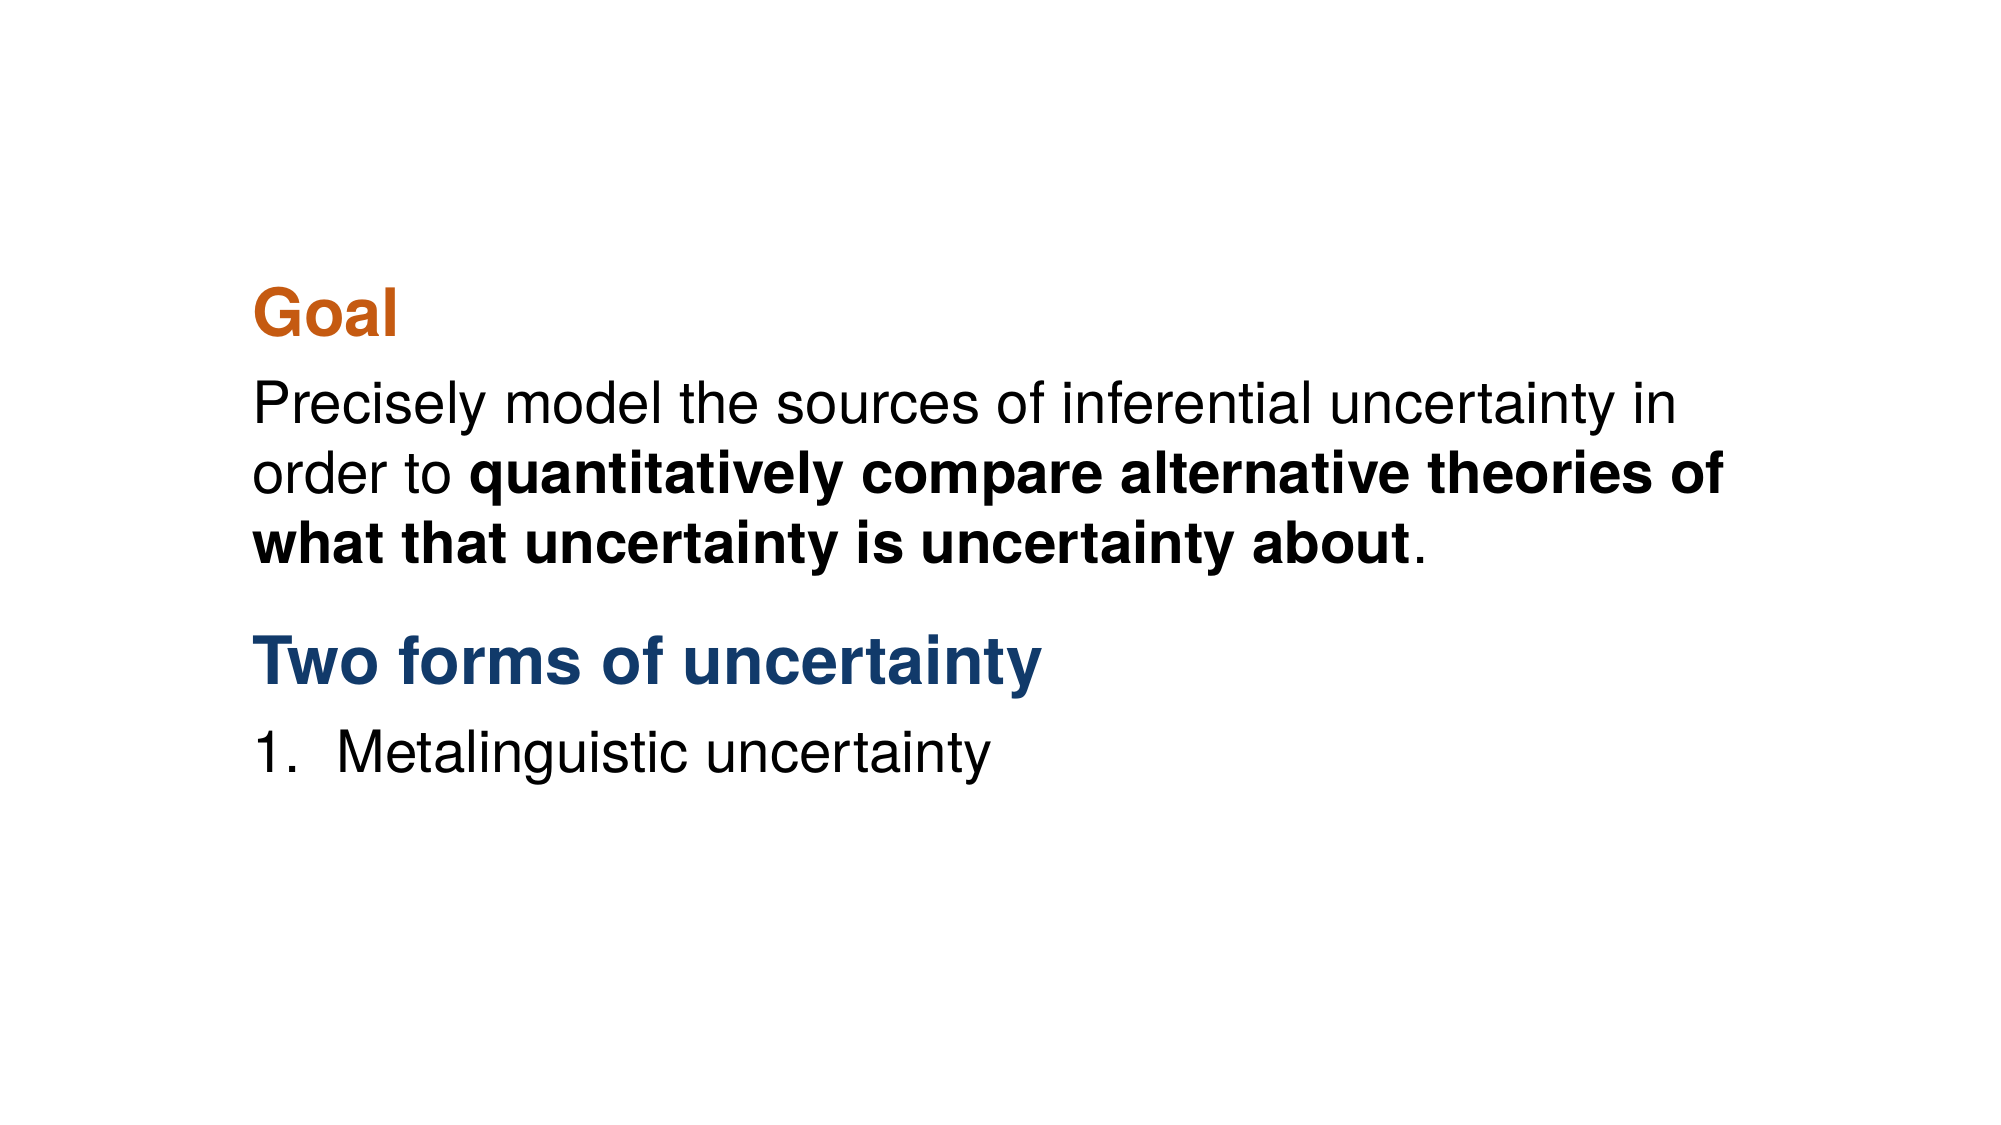

Goal
Precisely model the sources of inferential uncertainty in order to quantitatively compare alternative theories of what that uncertainty is uncertainty about.
Two forms of uncertainty
Metalinguistic uncertainty